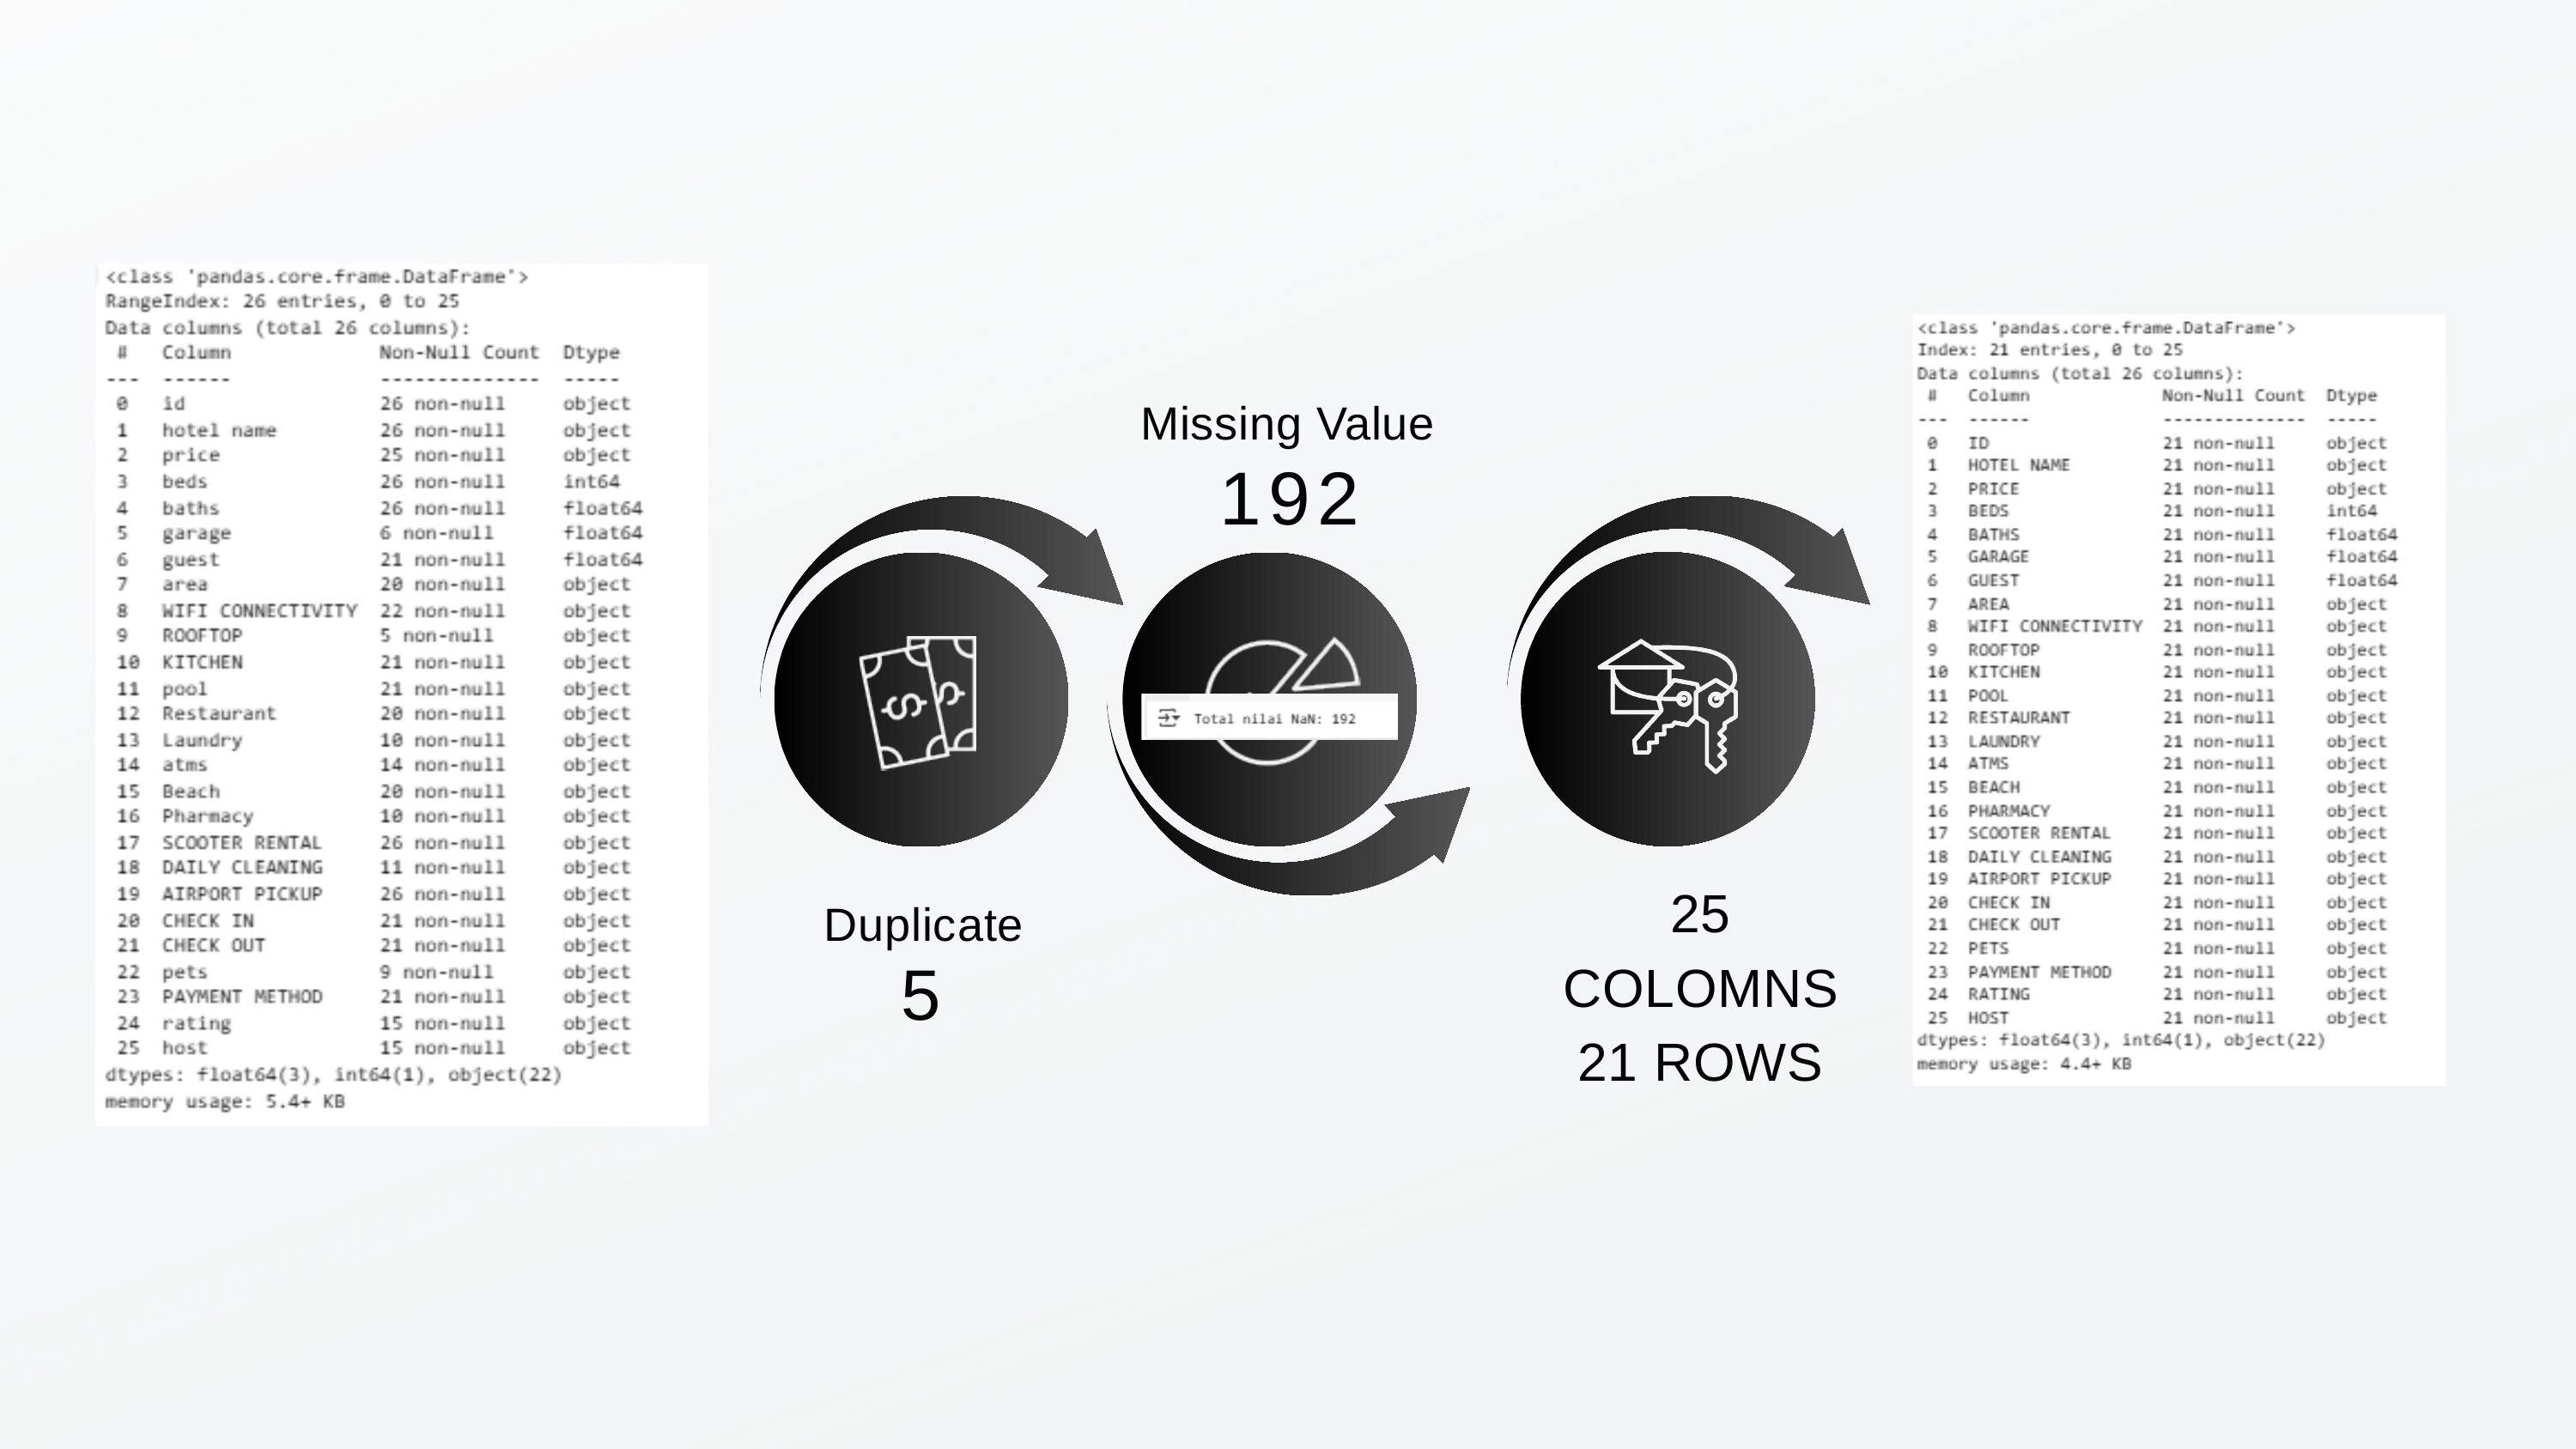

Missing Value
192

25 COLOMNS
21 ROWS
Duplicate
5